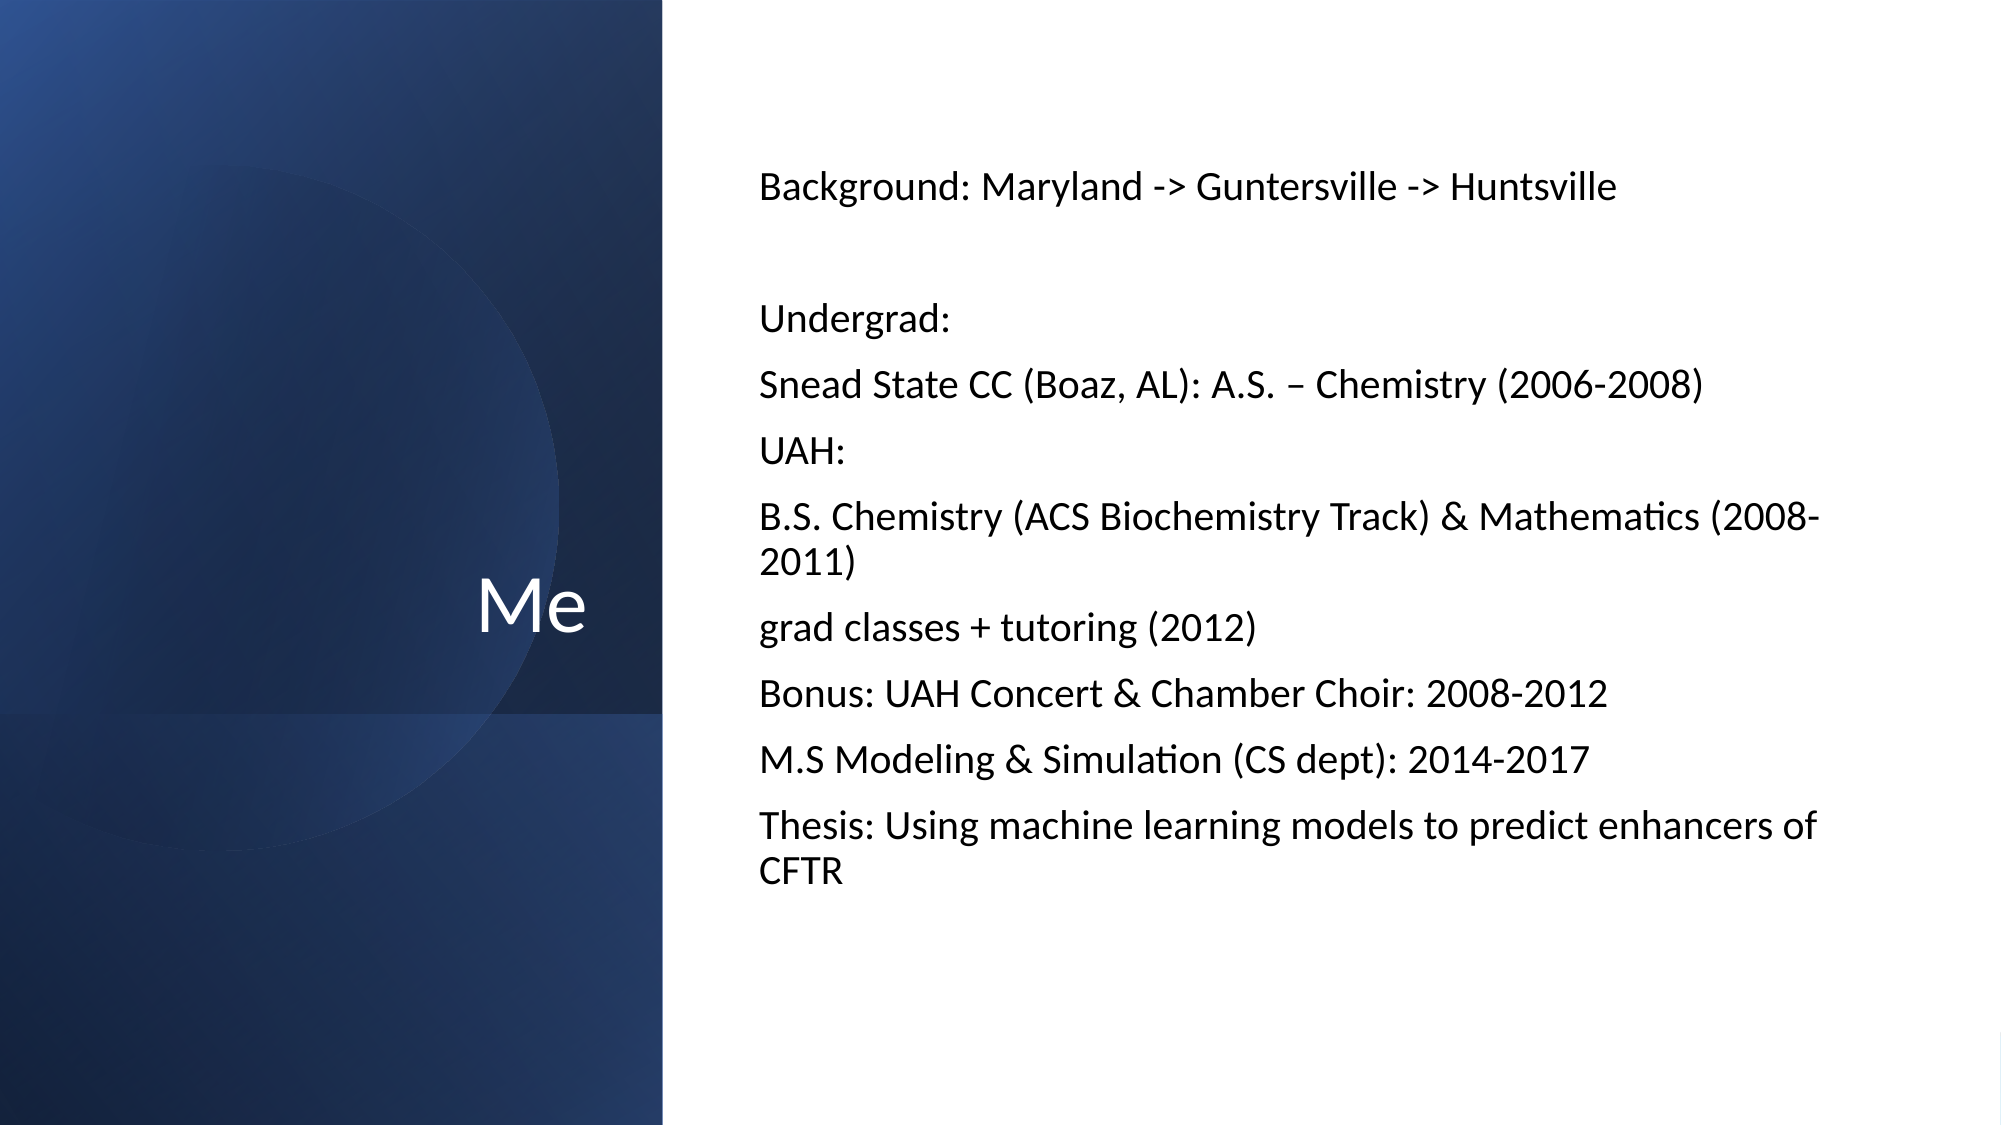

Background: Maryland -> Guntersville -> Huntsville

Undergrad:
Snead State CC (Boaz, AL): A.S. – Chemistry (2006-2008)
UAH:
B.S. Chemistry (ACS Biochemistry Track) & Mathematics (2008-2011)
grad classes + tutoring (2012)
Bonus: UAH Concert & Chamber Choir: 2008-2012
M.S Modeling & Simulation (CS dept): 2014-2017
Thesis: Using machine learning models to predict enhancers of CFTR

# Me